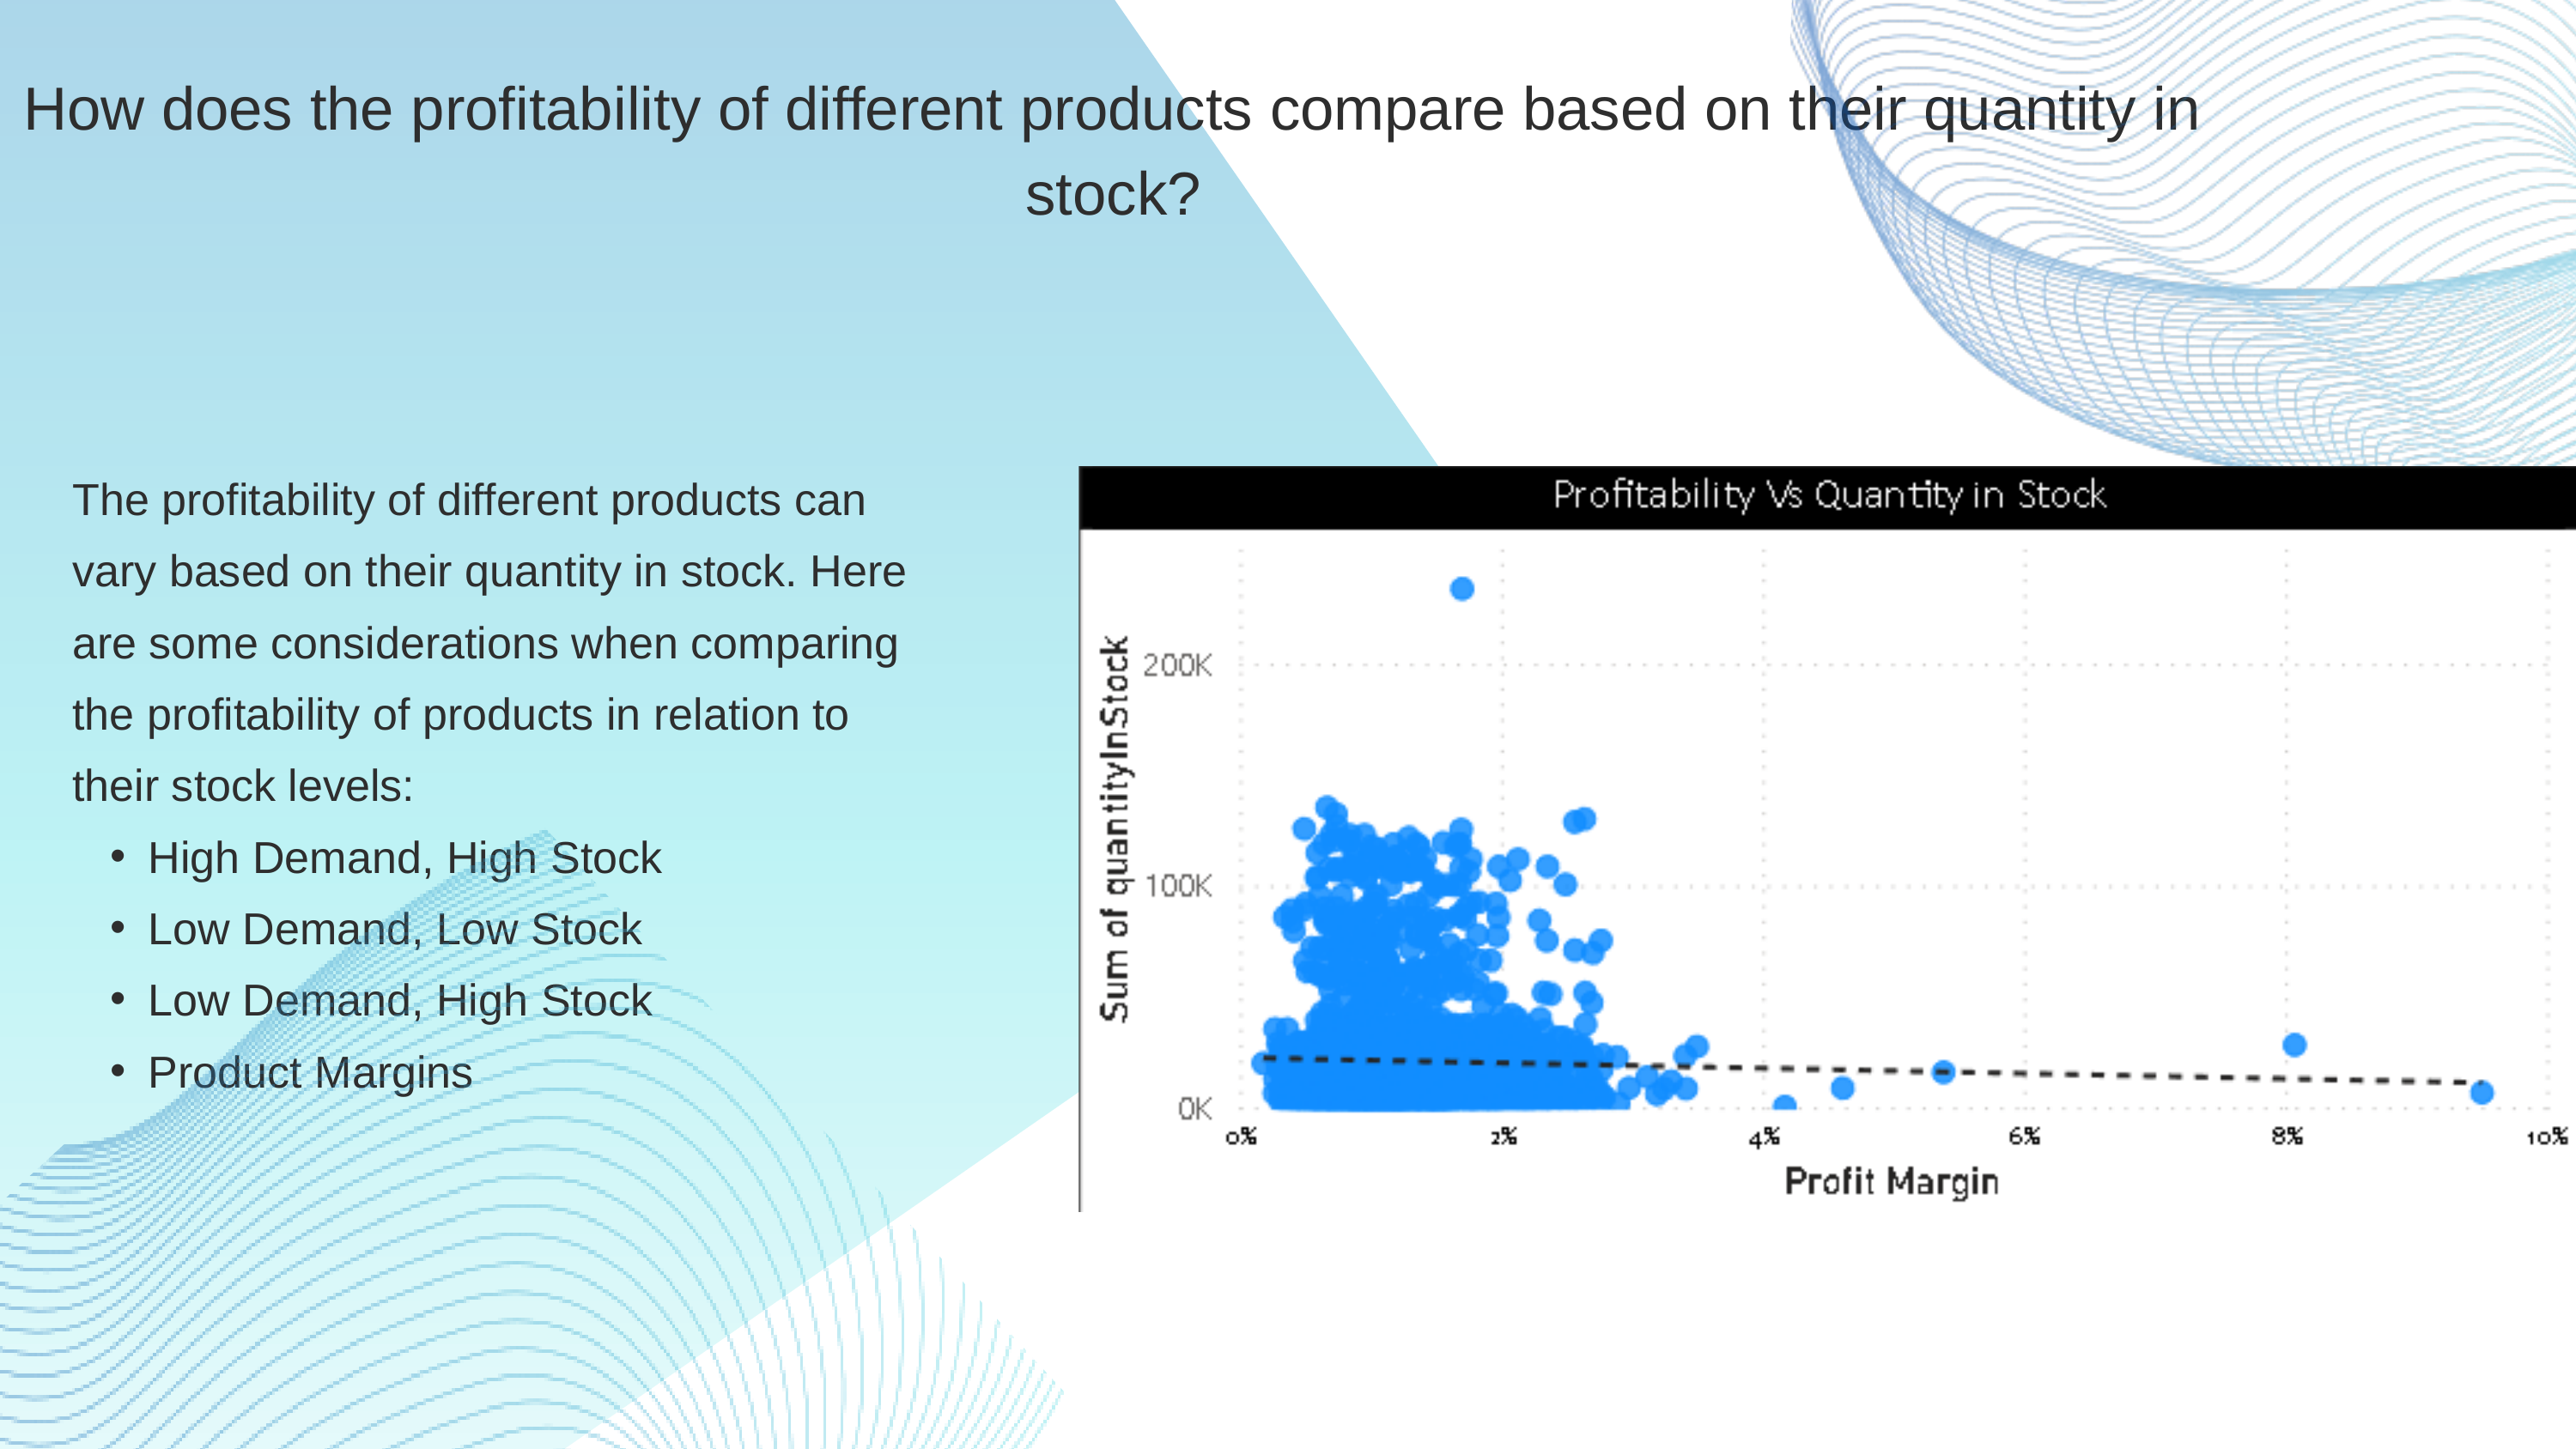

How does the profitability of different products compare based on their quantity in stock?
The profitability of different products can vary based on their quantity in stock. Here are some considerations when comparing the profitability of products in relation to their stock levels:
High Demand, High Stock
Low Demand, Low Stock
Low Demand, High Stock
Product Margins